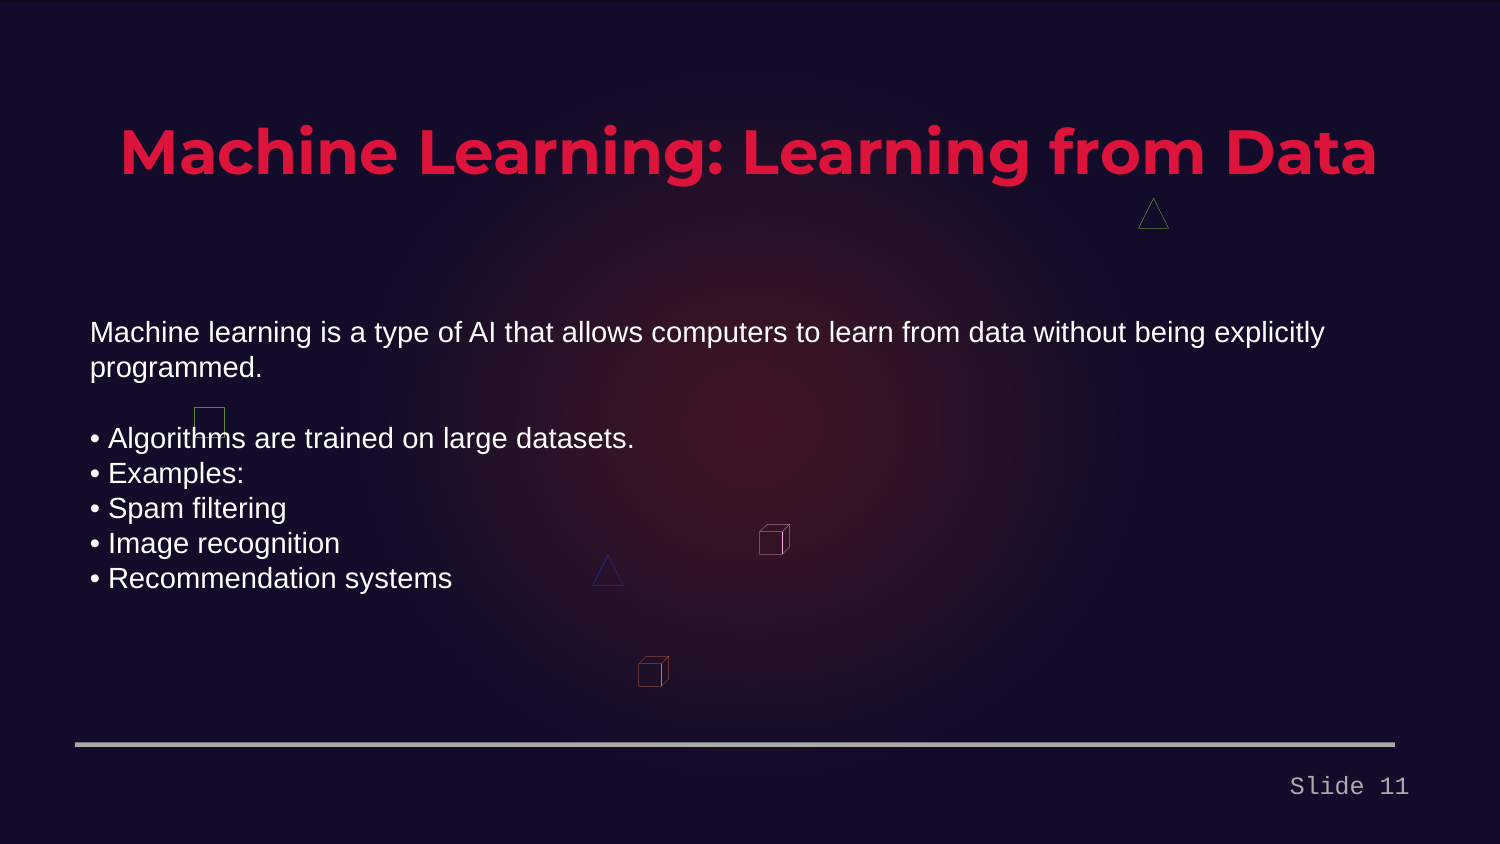

Machine Learning: Learning from Data

Machine learning is a type of AI that allows computers to learn from data without being explicitly programmed.

• Algorithms are trained on large datasets.
• Examples:
• Spam filtering
• Image recognition
• Recommendation systems

Slide 11